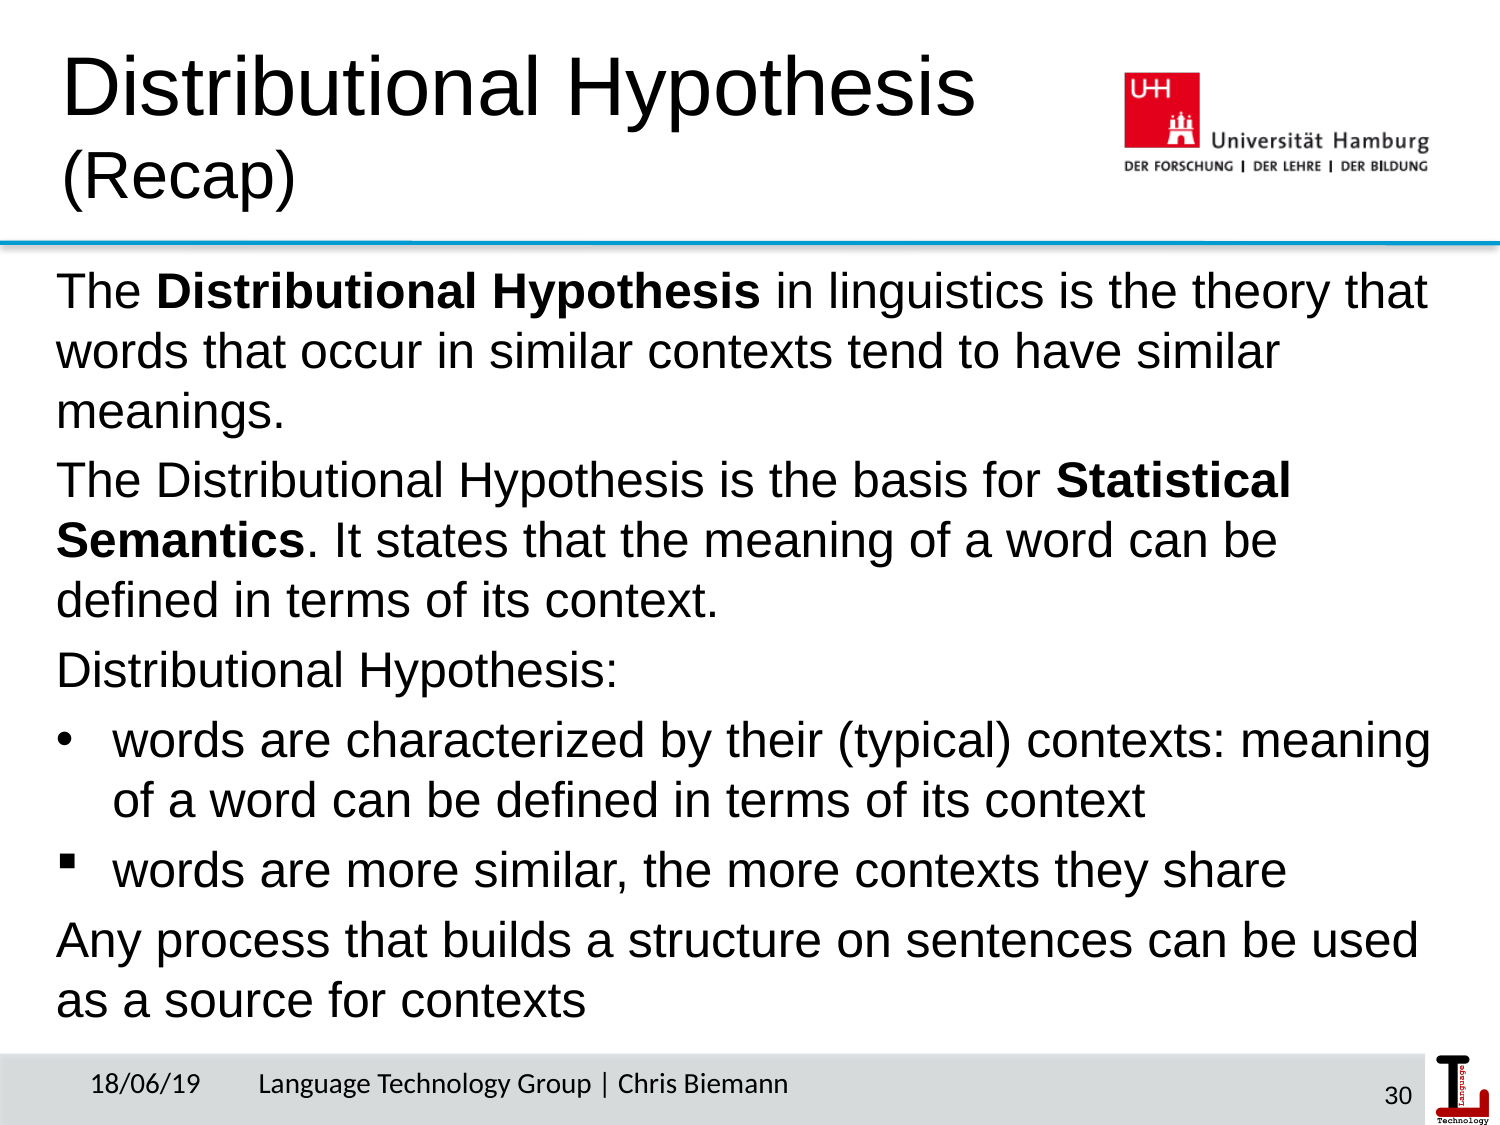

# Distributional Hypothesis (Recap)
The Distributional Hypothesis in linguistics is the theory that words that occur in similar contexts tend to have similar meanings.
The Distributional Hypothesis is the basis for Statistical Semantics. It states that the meaning of a word can be defined in terms of its context.
Distributional Hypothesis:
words are characterized by their (typical) contexts: meaning of a word can be defined in terms of its context
words are more similar, the more contexts they share
Any process that builds a structure on sentences can be used as a source for contexts

18/06/19
 Language Technology Group | Chris Biemann
30